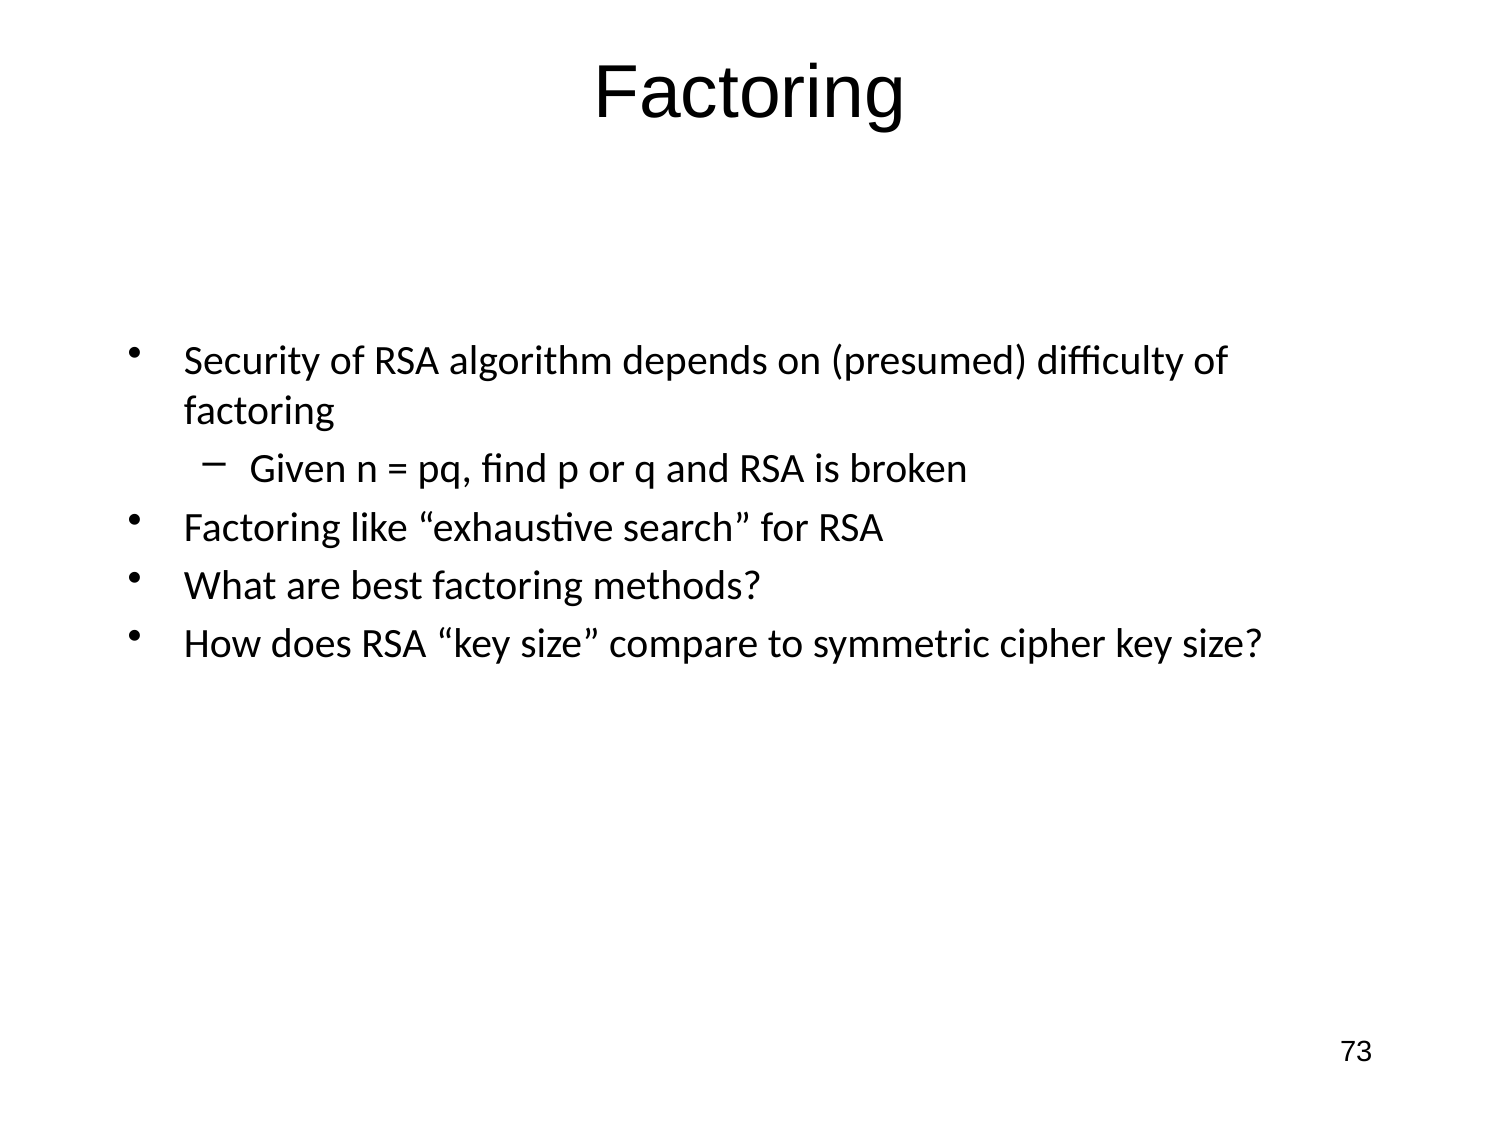

# Factoring
Security of RSA algorithm depends on (presumed) difficulty of factoring
Given n = pq, find p or q and RSA is broken
Factoring like “exhaustive search” for RSA
What are best factoring methods?
How does RSA “key size” compare to symmetric cipher key size?
73